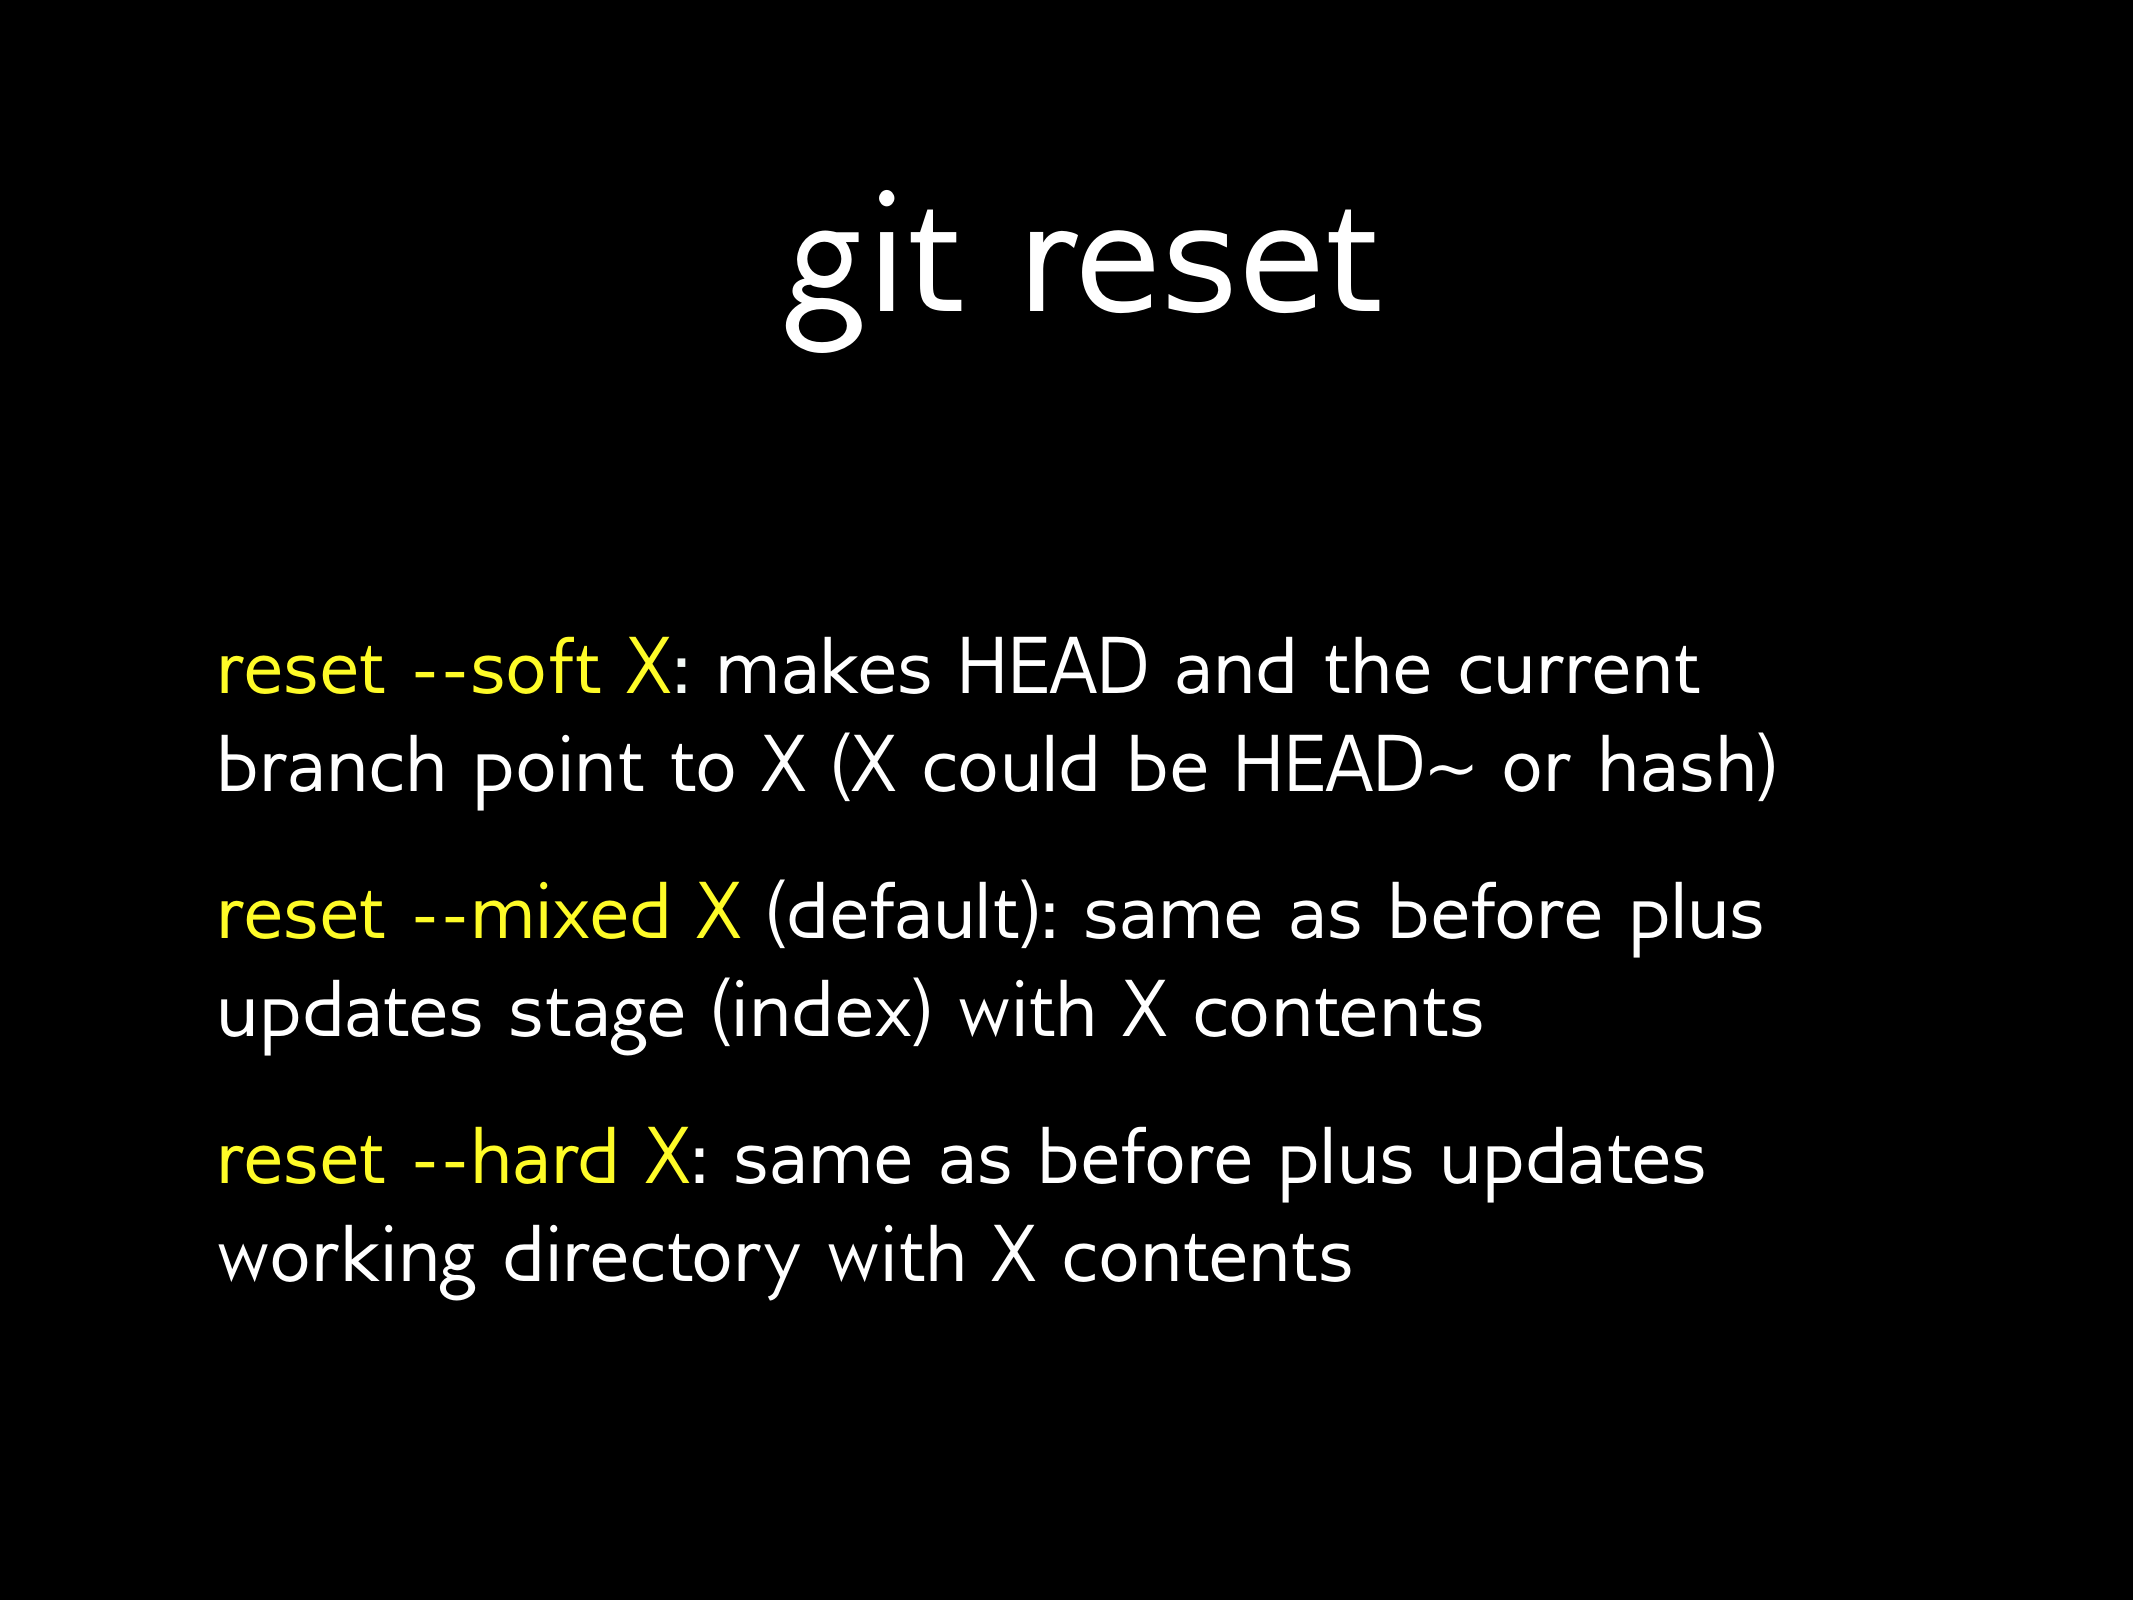

# git reset
reset --soft X: makes HEAD and the current branch point to X (X could be HEAD~ or hash)
reset --mixed X (default): same as before plus updates stage (index) with X contents
reset --hard X: same as before plus updates working directory with X contents